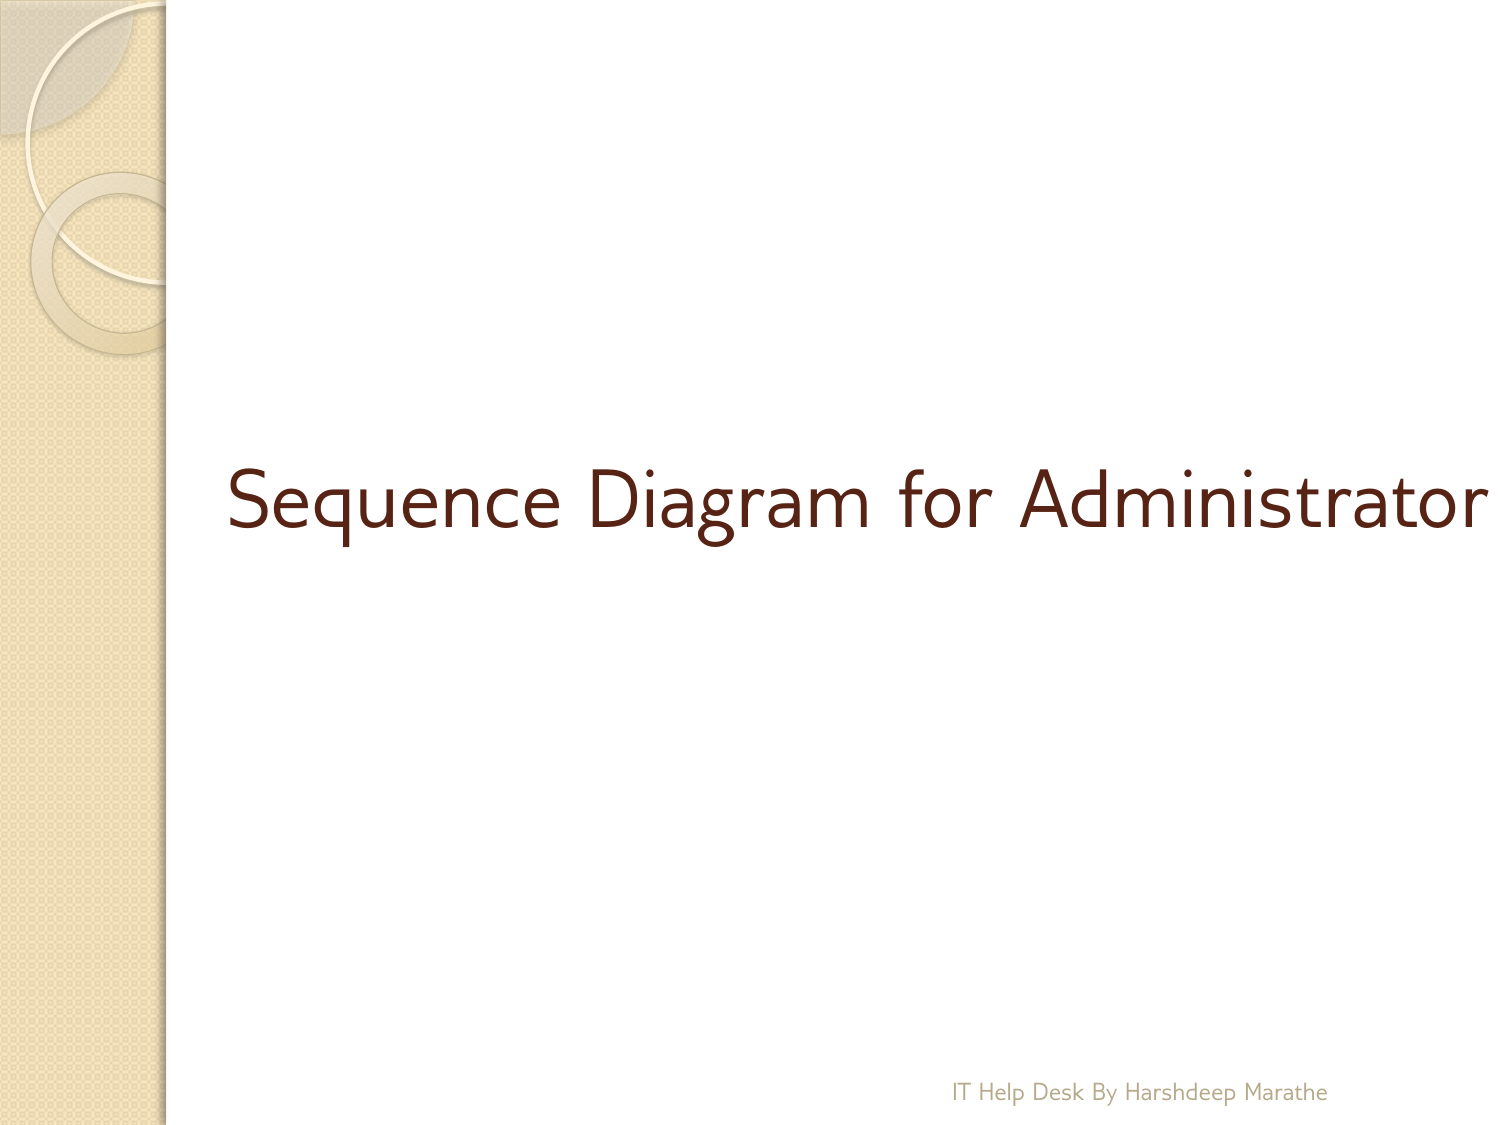

# Sequence Diagram for Administrator
IT Help Desk By Harshdeep Marathe